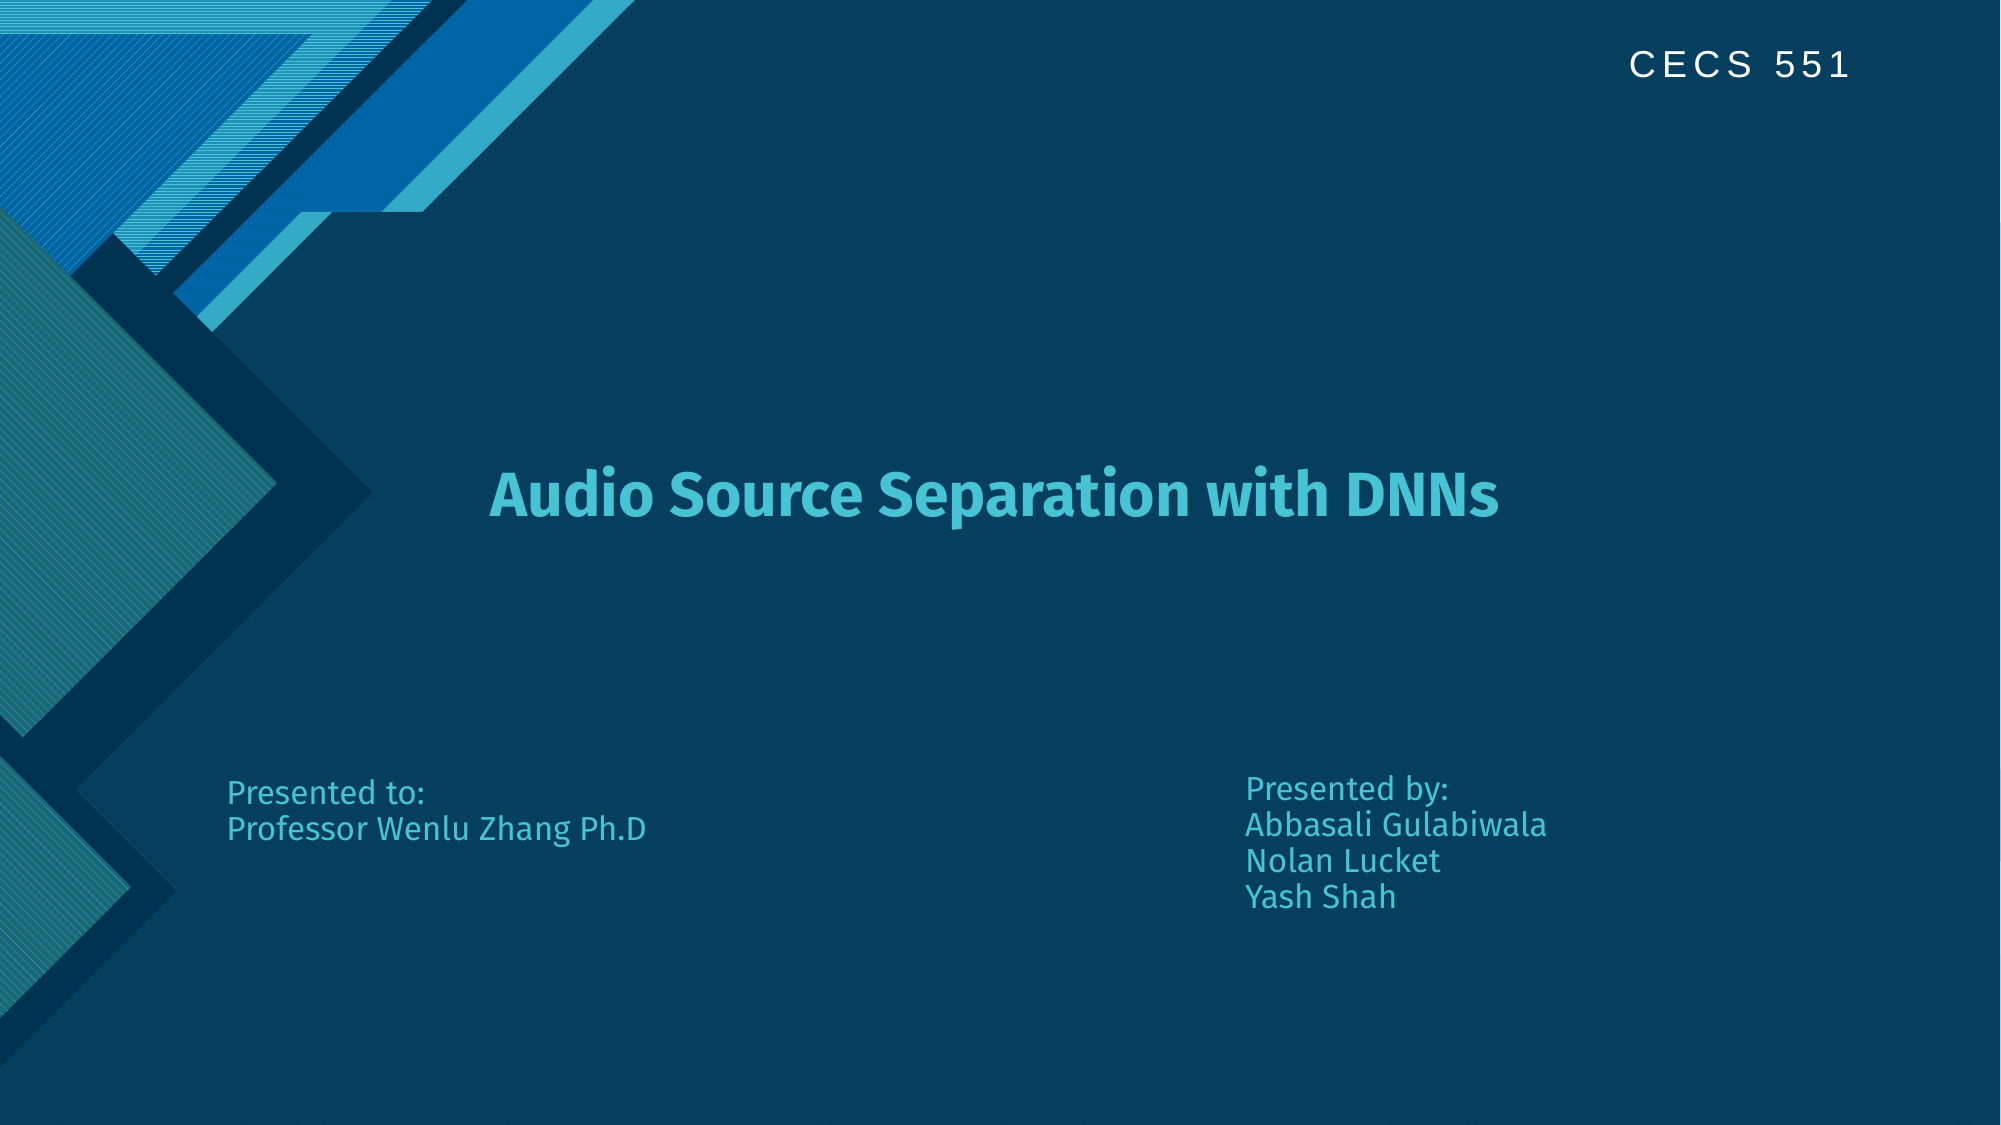

CECS 551
# Audio Source Separation with DNNs
Presented to:
Professor Wenlu Zhang Ph.D
Presented by:
Abbasali Gulabiwala
Nolan Lucket
Yash Shah